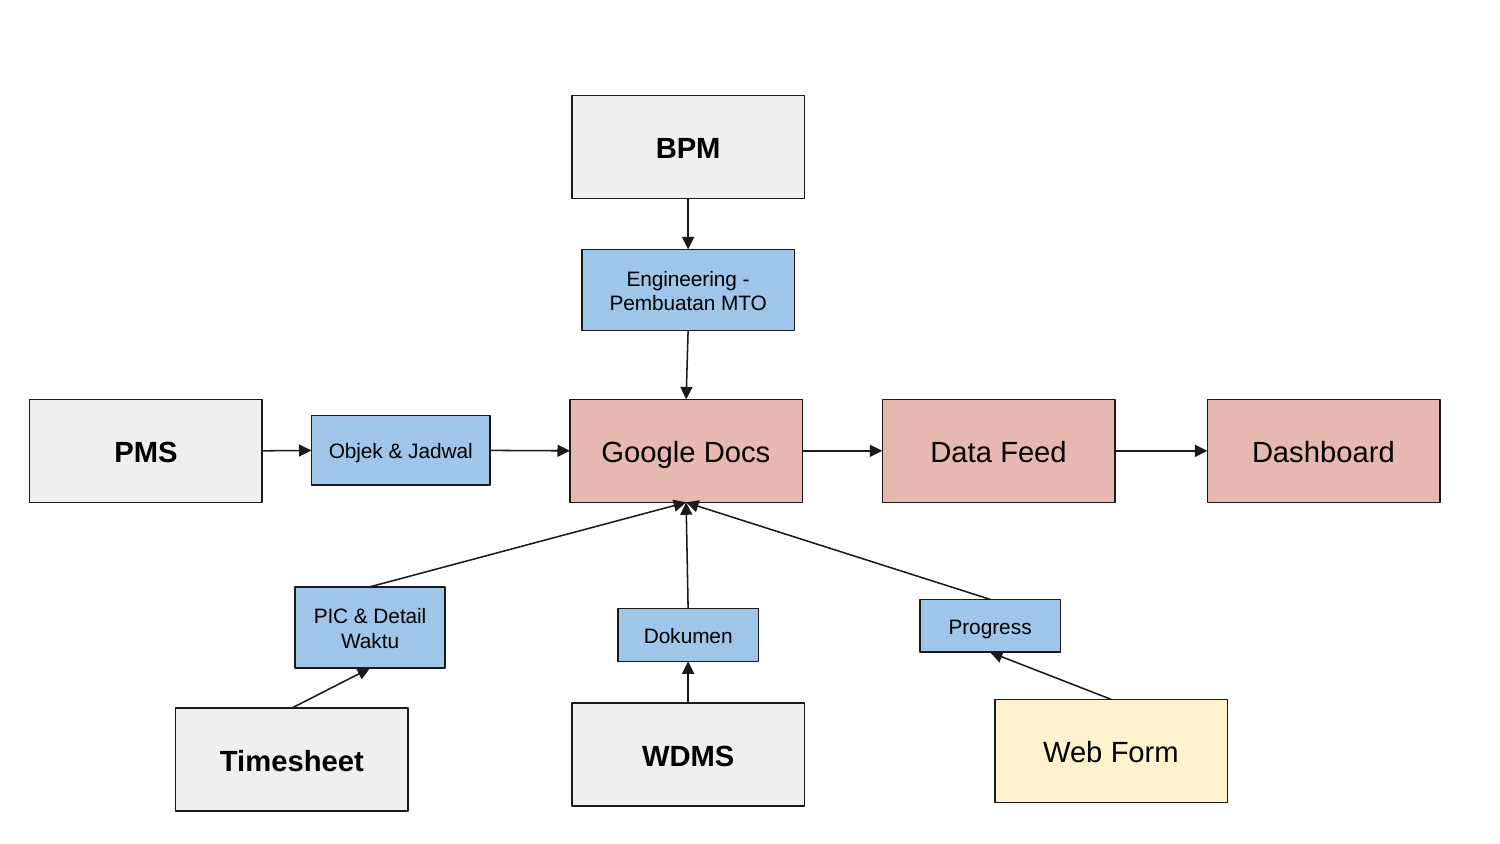

BPM
Engineering - Pembuatan MTO
PMS
Google Docs
Data Feed
Dashboard
Objek & Jadwal
PIC & Detail Waktu
Progress
Dokumen
Web Form
WDMS
Timesheet